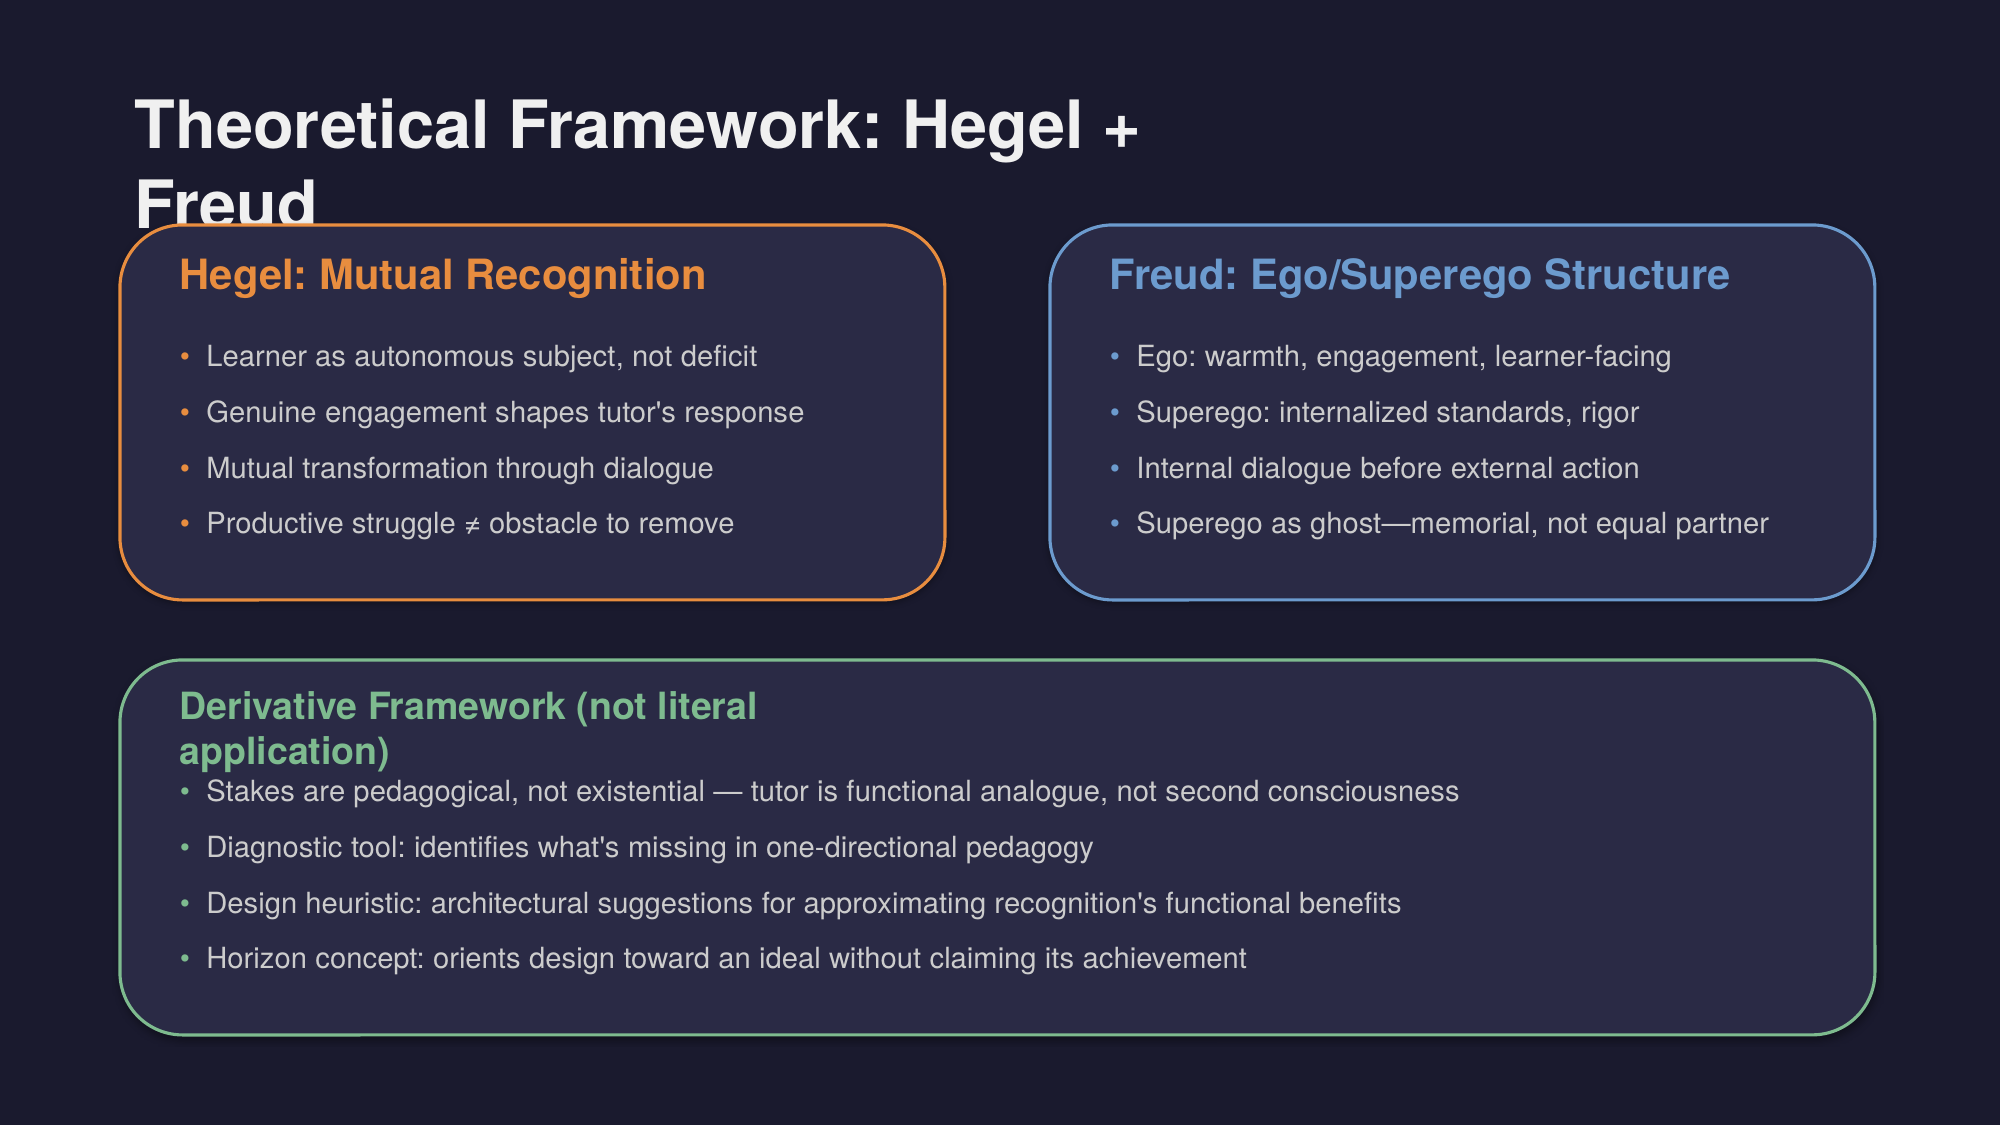

Theoretical Framework: Hegel + Freud

Hegel: Mutual Recognition
Freud: Ego/Superego Structure
•  Learner as autonomous subject, not deficit
•  Genuine engagement shapes tutor's response
•  Mutual transformation through dialogue
•  Productive struggle ≠ obstacle to remove
•  Ego: warmth, engagement, learner-facing
•  Superego: internalized standards, rigor
•  Internal dialogue before external action
•  Superego as ghost—memorial, not equal partner

Derivative Framework (not literal application)
•  Stakes are pedagogical, not existential — tutor is functional analogue, not second consciousness
•  Diagnostic tool: identifies what's missing in one-directional pedagogy
•  Design heuristic: architectural suggestions for approximating recognition's functional benefits
•  Horizon concept: orients design toward an ideal without claiming its achievement